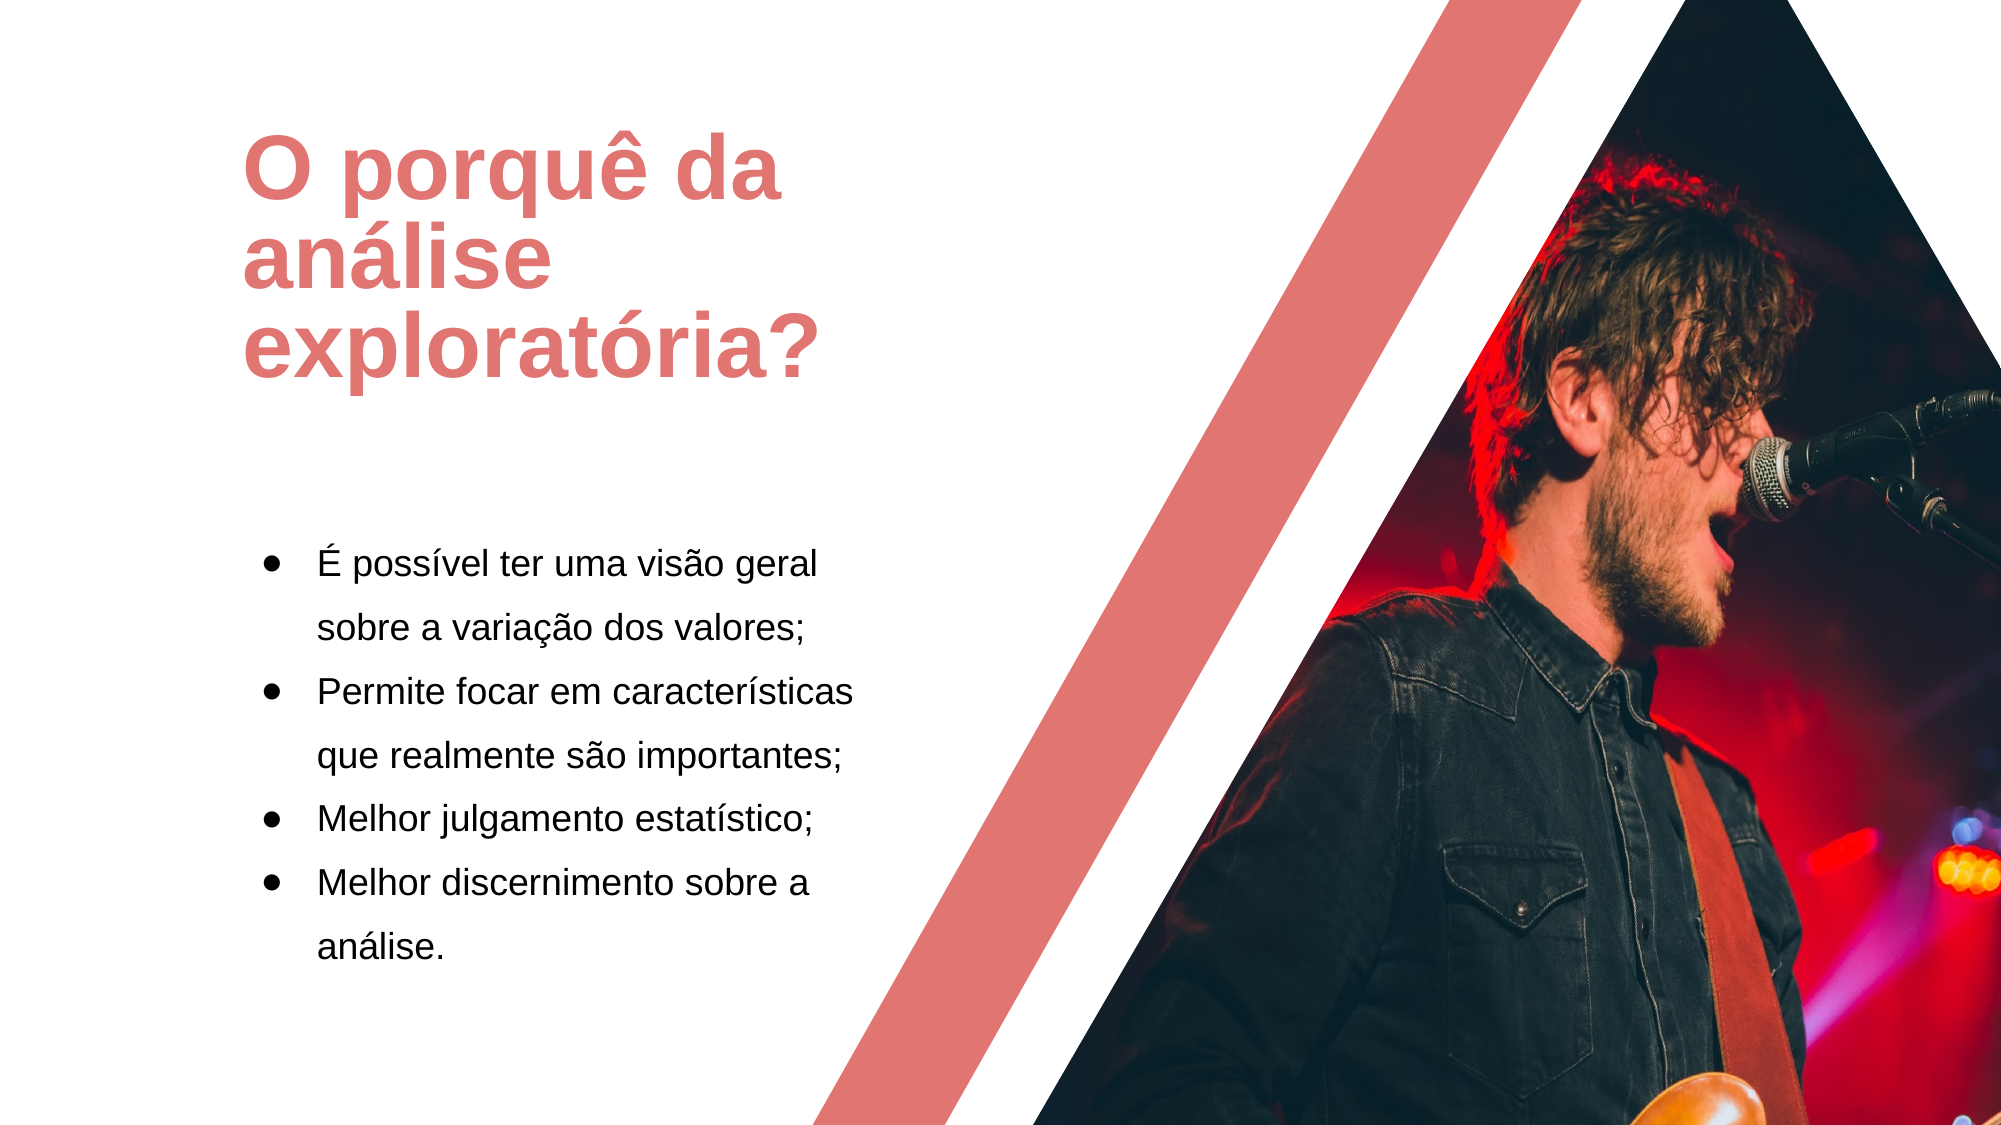

O porquê da análise exploratória?
É possível ter uma visão geral sobre a variação dos valores;
Permite focar em características que realmente são importantes;
Melhor julgamento estatístico;
Melhor discernimento sobre a análise.